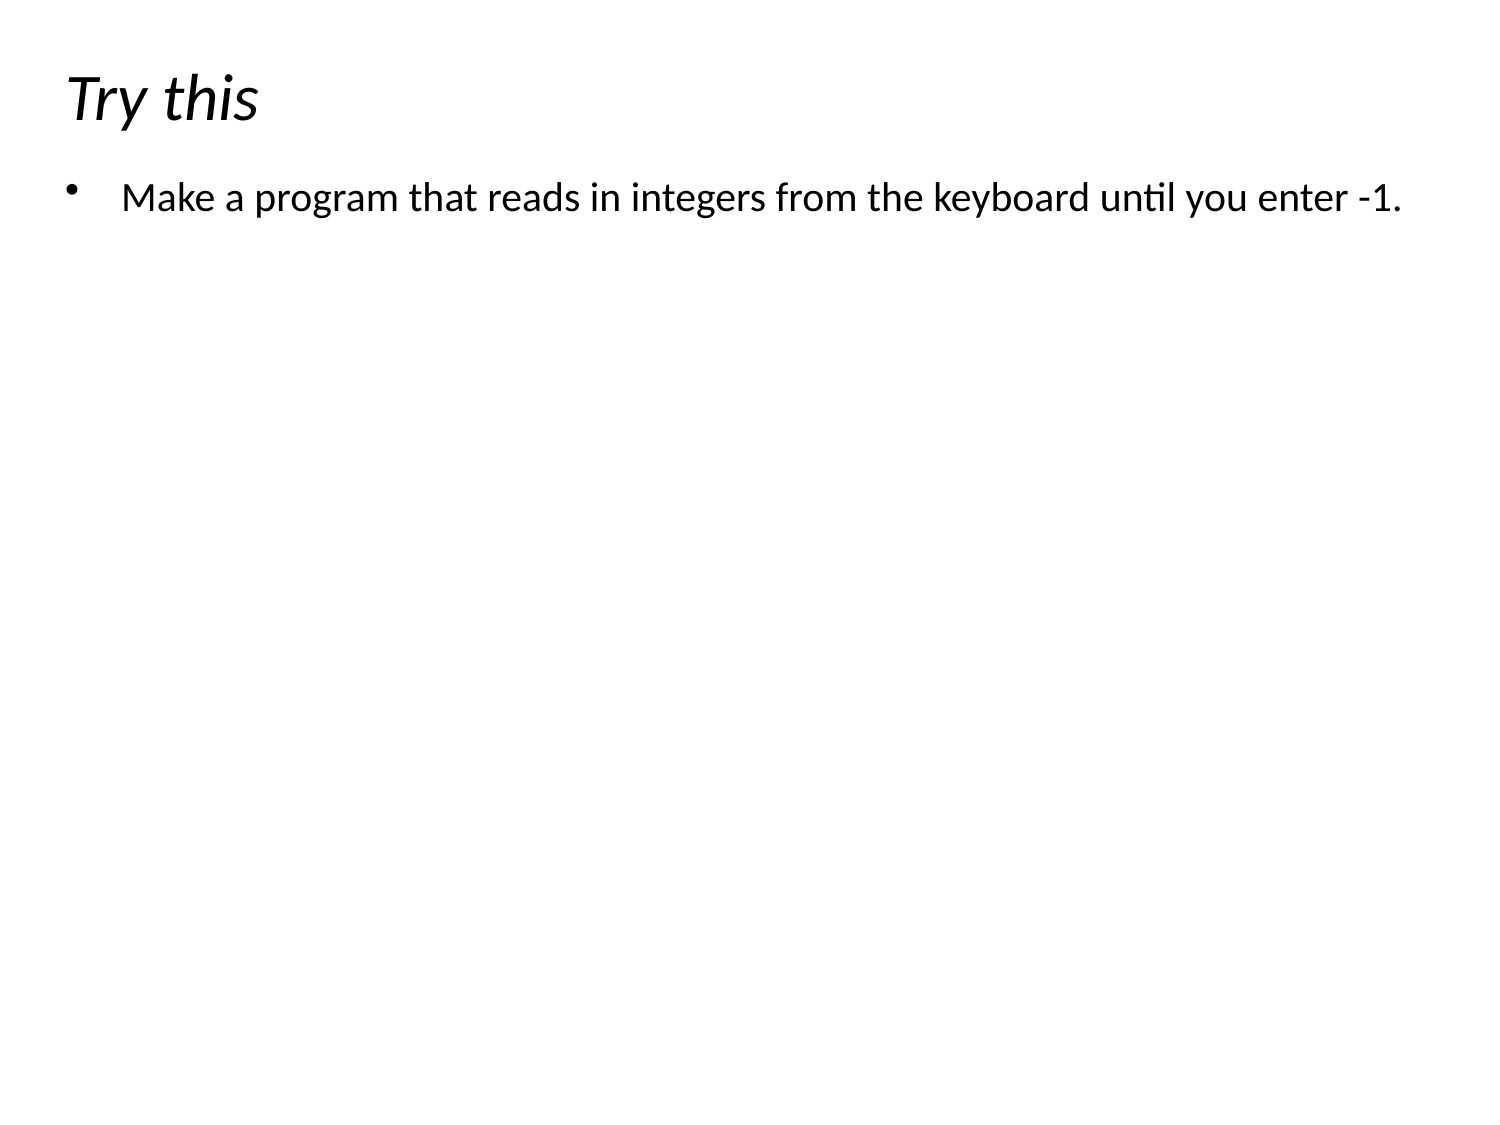

# Try this
Make a program that reads in integers from the keyboard until you enter -1.